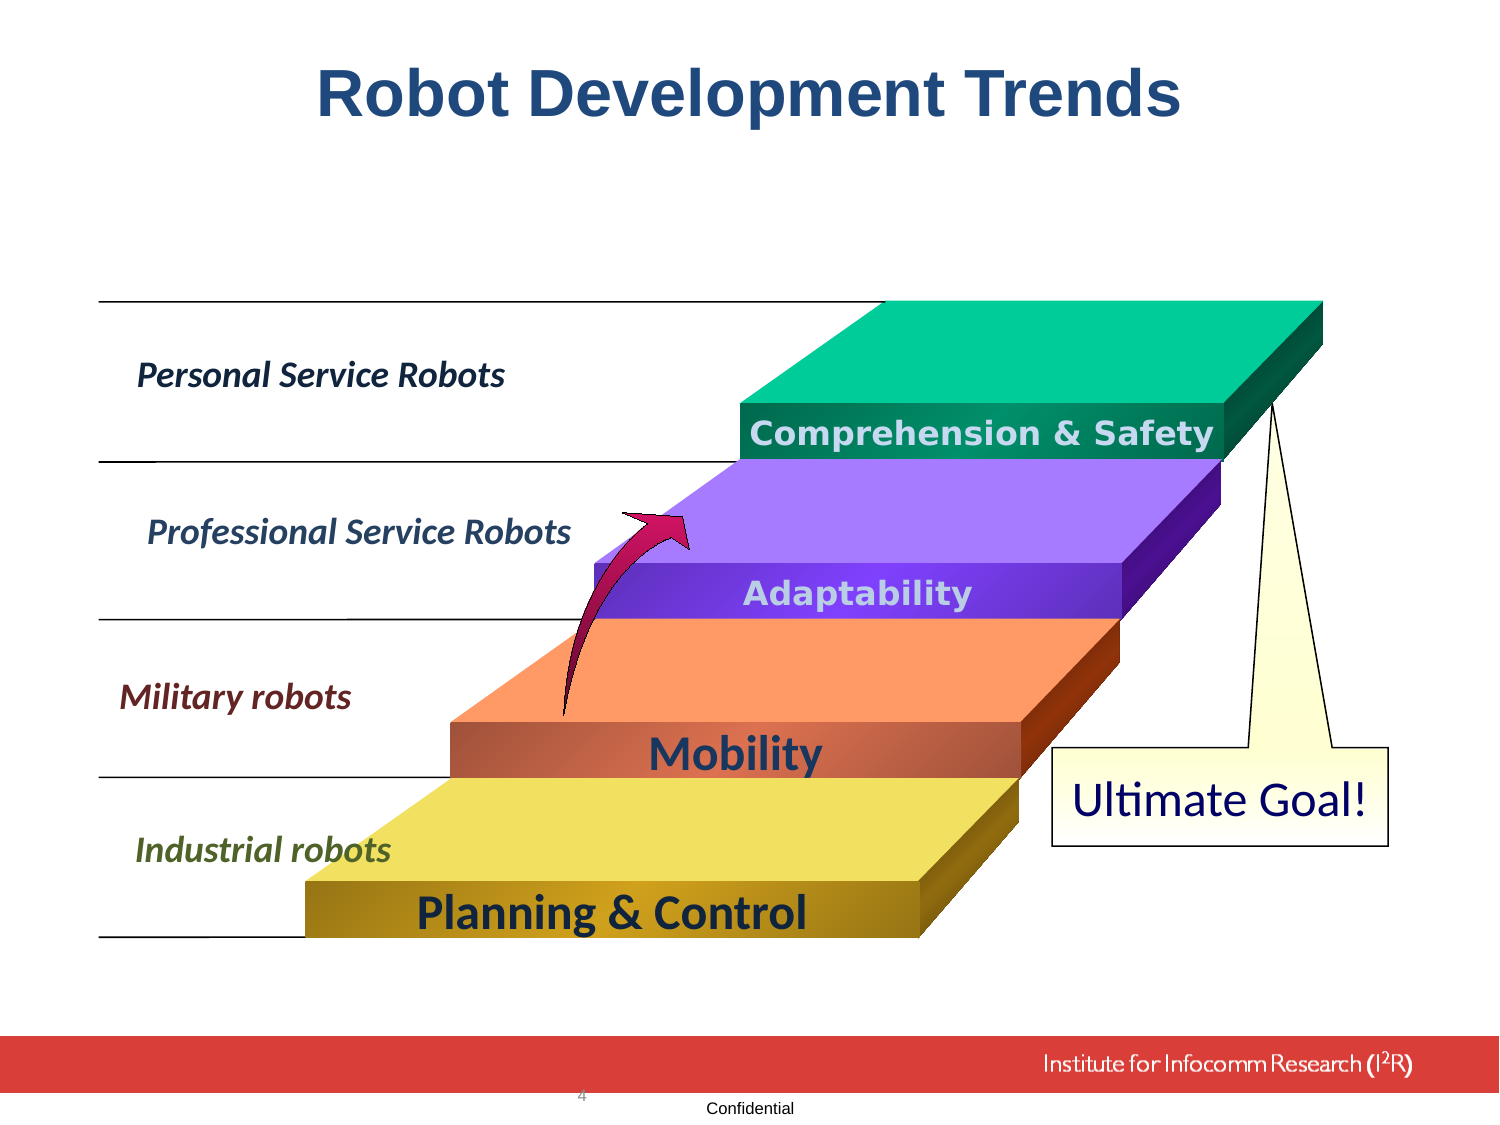

# Robot Development Trends

Personal Service Robots
Comprehension & Safety

Professional Service Robots
Adaptability

Military robots
Mobility

Industrial robots
Planning & Control

Ultimate Goal!

4